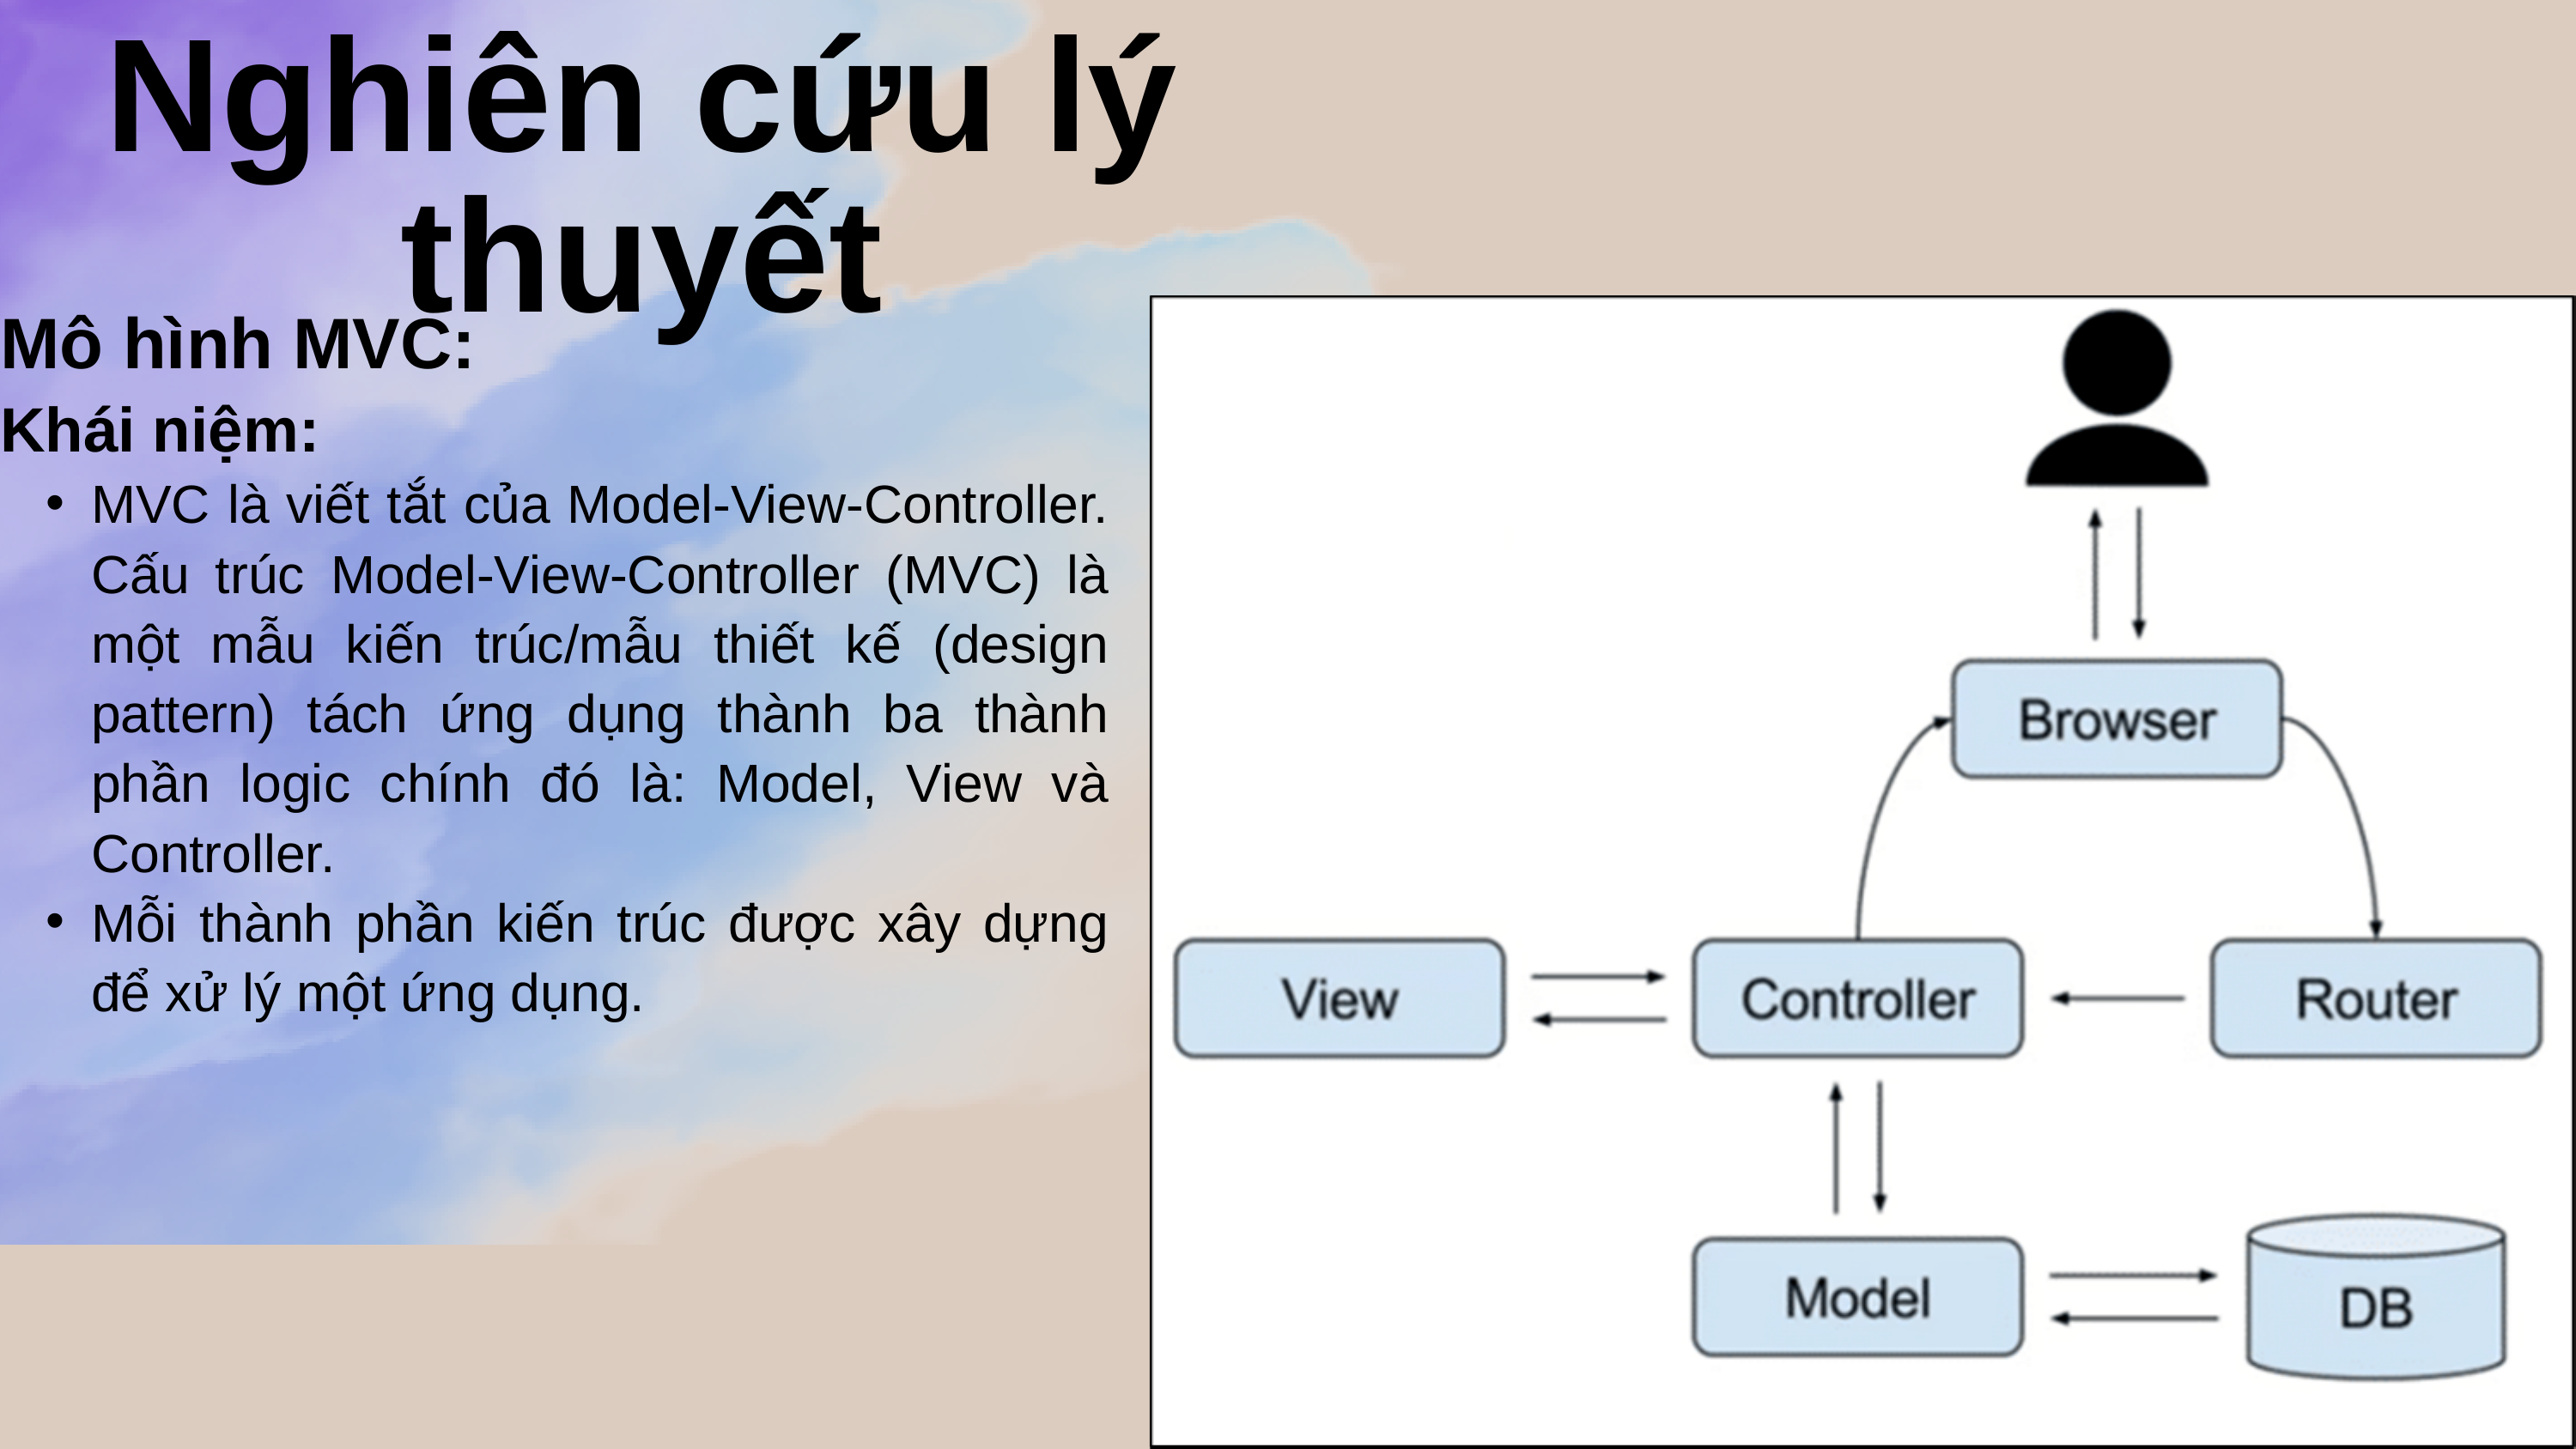

Nghiên cứu lý thuyết
Mô hình MVC:
Khái niệm:
MVC là viết tắt của Model-View-Controller. Cấu trúc Model-View-Controller (MVC) là một mẫu kiến trúc/mẫu thiết kế (design pattern) tách ứng dụng thành ba thành phần logic chính đó là: Model, View và Controller.
Mỗi thành phần kiến trúc được xây dựng để xử lý một ứng dụng.